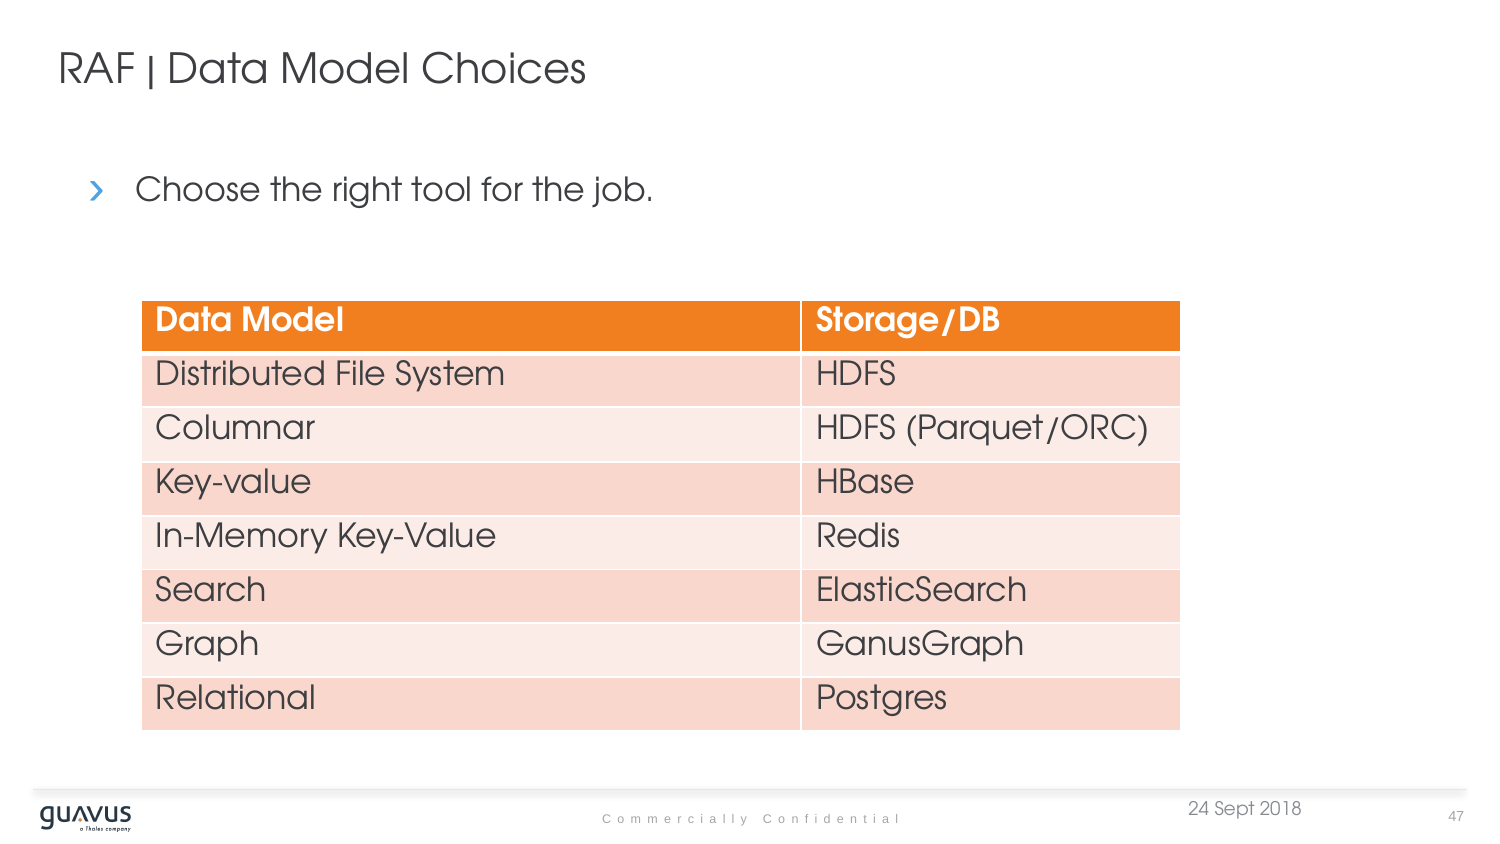

# RAF | Data Model Choices
Choose the right tool for the job.

| Data Model | Storage/DB |
| --- | --- |
| Distributed File System | HDFS |
| Columnar | HDFS (Parquet/ORC) |
| Key-value | HBase |
| In-Memory Key-Value | Redis |
| Search | ElasticSearch |
| Graph | GanusGraph |
| Relational | Postgres |